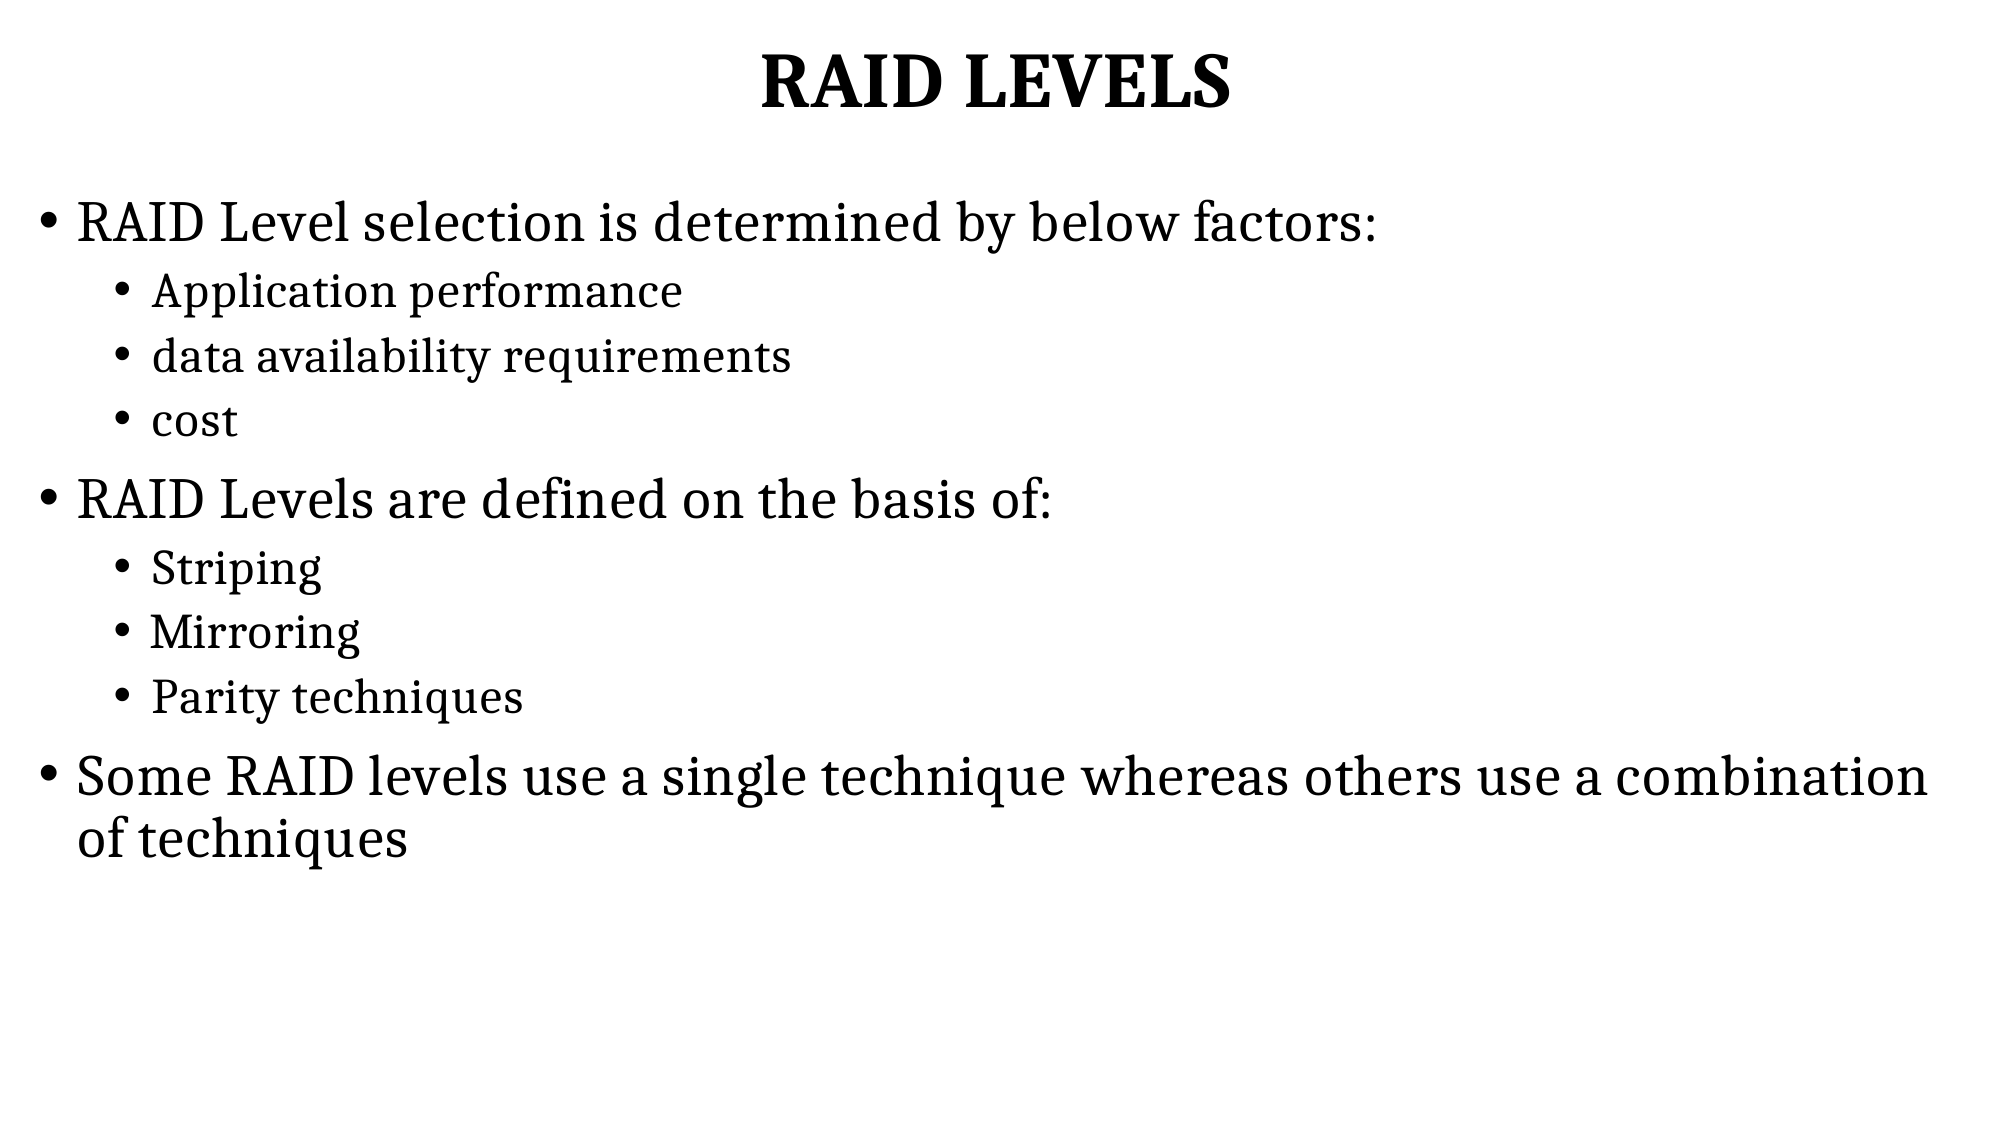

# RAID LEVELS
RAID Level selection is determined by below factors:
Application performance
data availability requirements
cost
RAID Levels are defined on the basis of:
Striping
Mirroring
Parity techniques
Some RAID levels use a single technique whereas others use a combination of techniques